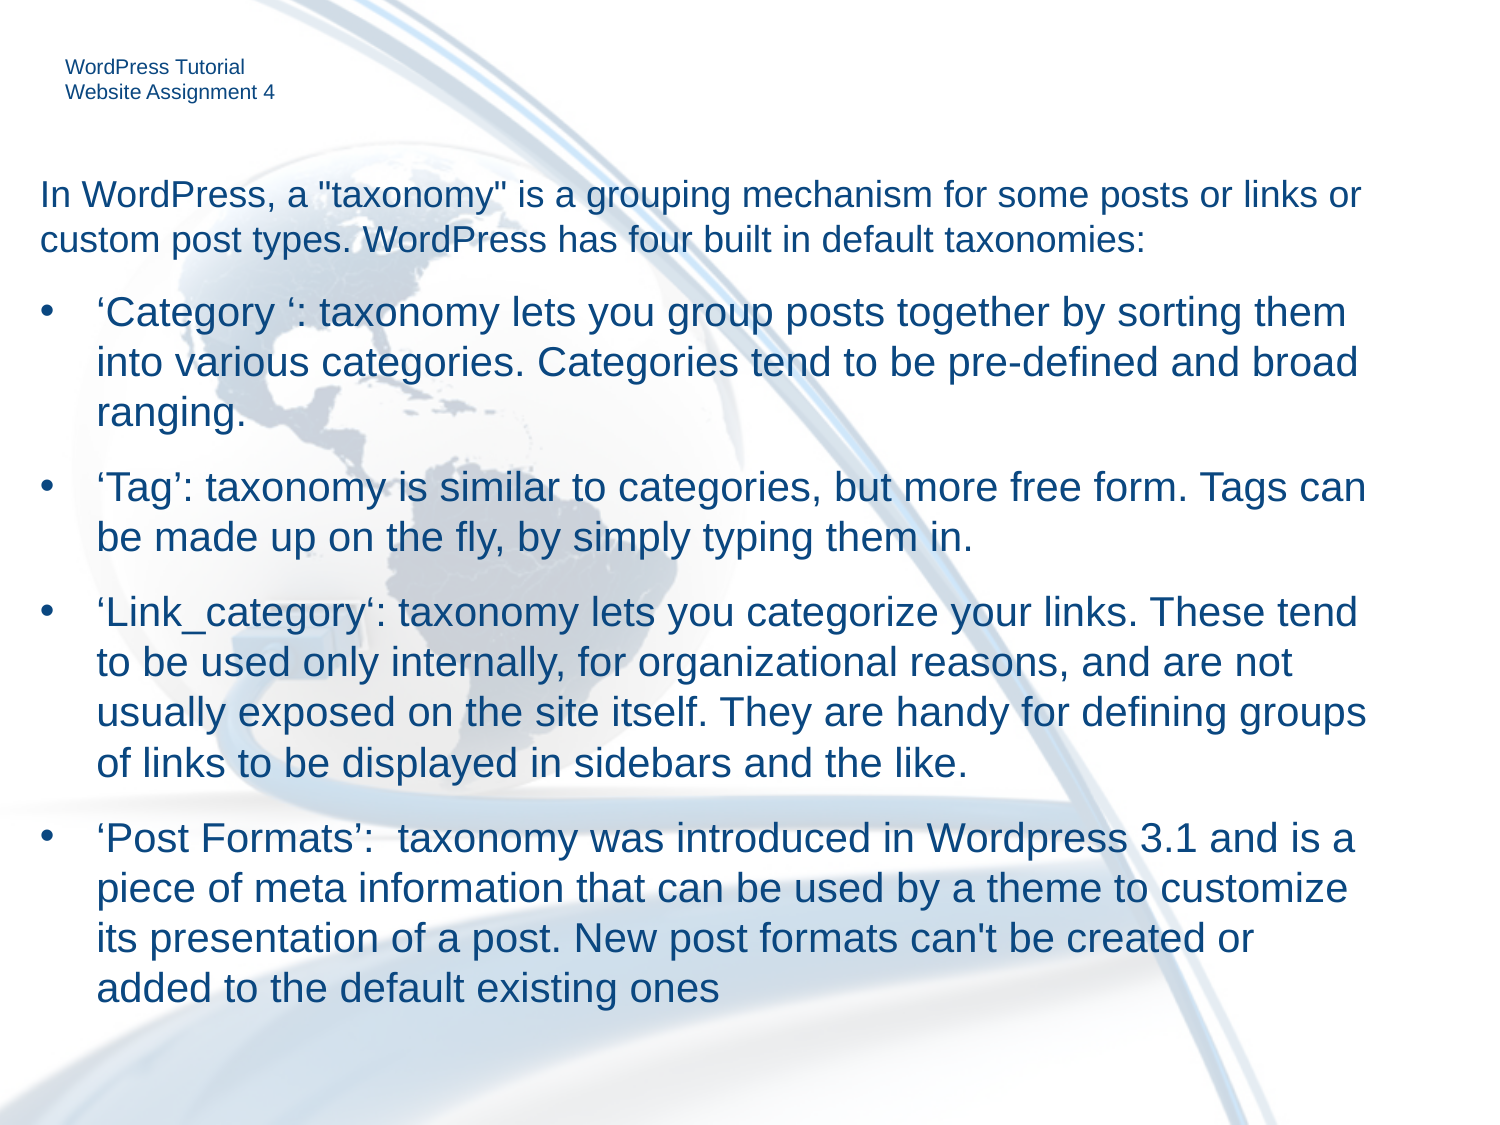

# WordPress Tutorial Website Assignment 4
In WordPress, a "taxonomy" is a grouping mechanism for some posts or links or custom post types. WordPress has four built in default taxonomies:
‘Category ‘: taxonomy lets you group posts together by sorting them into various categories. Categories tend to be pre-defined and broad ranging.
‘Tag’: taxonomy is similar to categories, but more free form. Tags can be made up on the fly, by simply typing them in.
‘Link_category‘: taxonomy lets you categorize your links. These tend to be used only internally, for organizational reasons, and are not usually exposed on the site itself. They are handy for defining groups of links to be displayed in sidebars and the like.
‘Post Formats’:  taxonomy was introduced in Wordpress 3.1 and is a piece of meta information that can be used by a theme to customize its presentation of a post. New post formats can't be created or added to the default existing ones
62